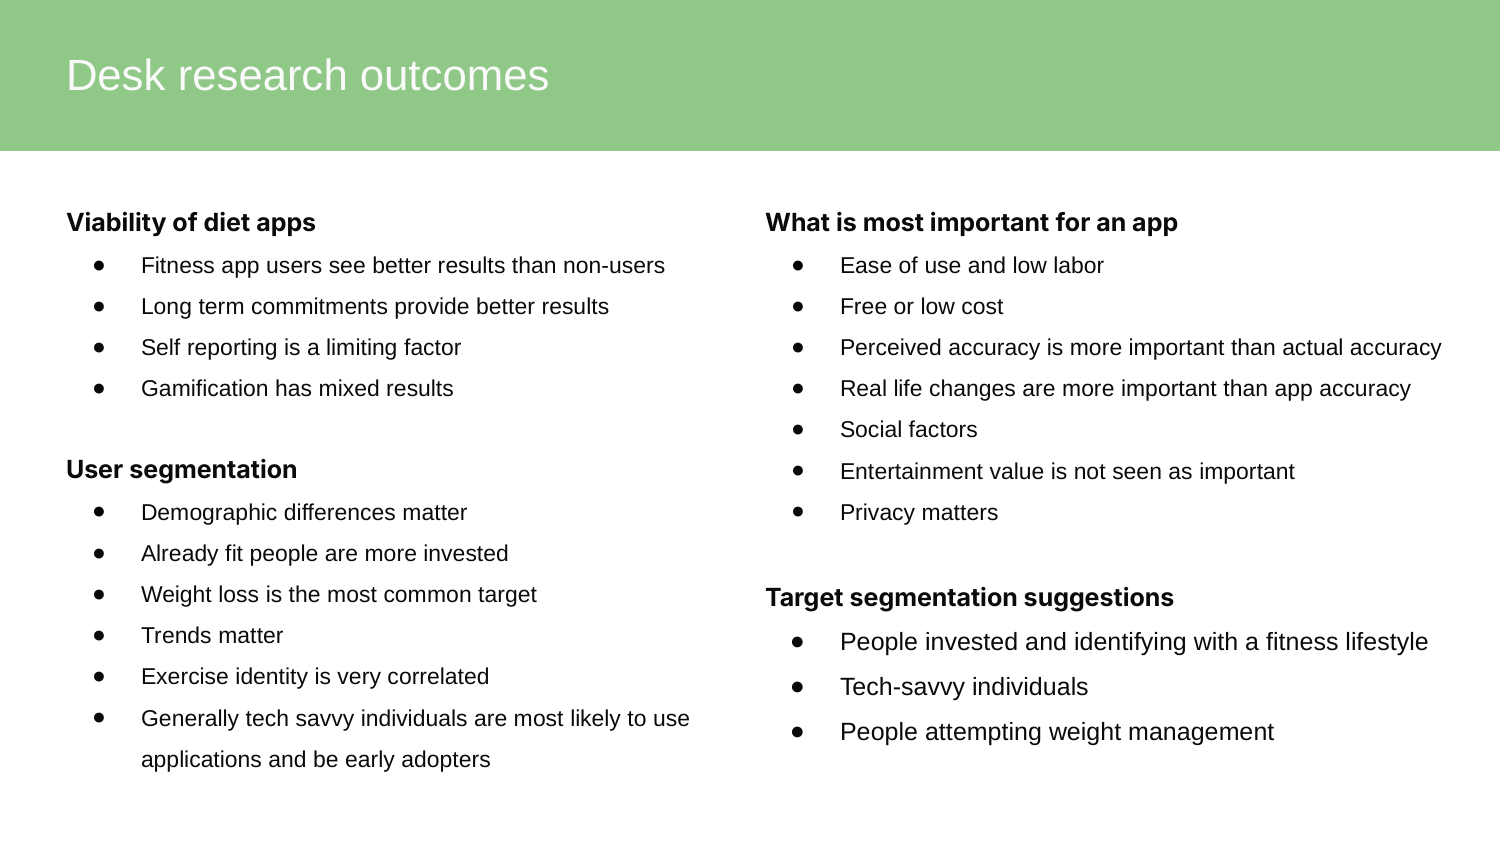

# Desk research outcomes
Viability of diet apps
Fitness app users see better results than non-users
Long term commitments provide better results
Self reporting is a limiting factor
Gamification has mixed results

User segmentation
Demographic differences matter
Already fit people are more invested
Weight loss is the most common target
Trends matter
Exercise identity is very correlated
Generally tech savvy individuals are most likely to use applications and be early adopters
What is most important for an app
Ease of use and low labor
Free or low cost
Perceived accuracy is more important than actual accuracy
Real life changes are more important than app accuracy
Social factors
Entertainment value is not seen as important
Privacy matters

Target segmentation suggestions
People invested and identifying with a fitness lifestyle
Tech-savvy individuals
People attempting weight management